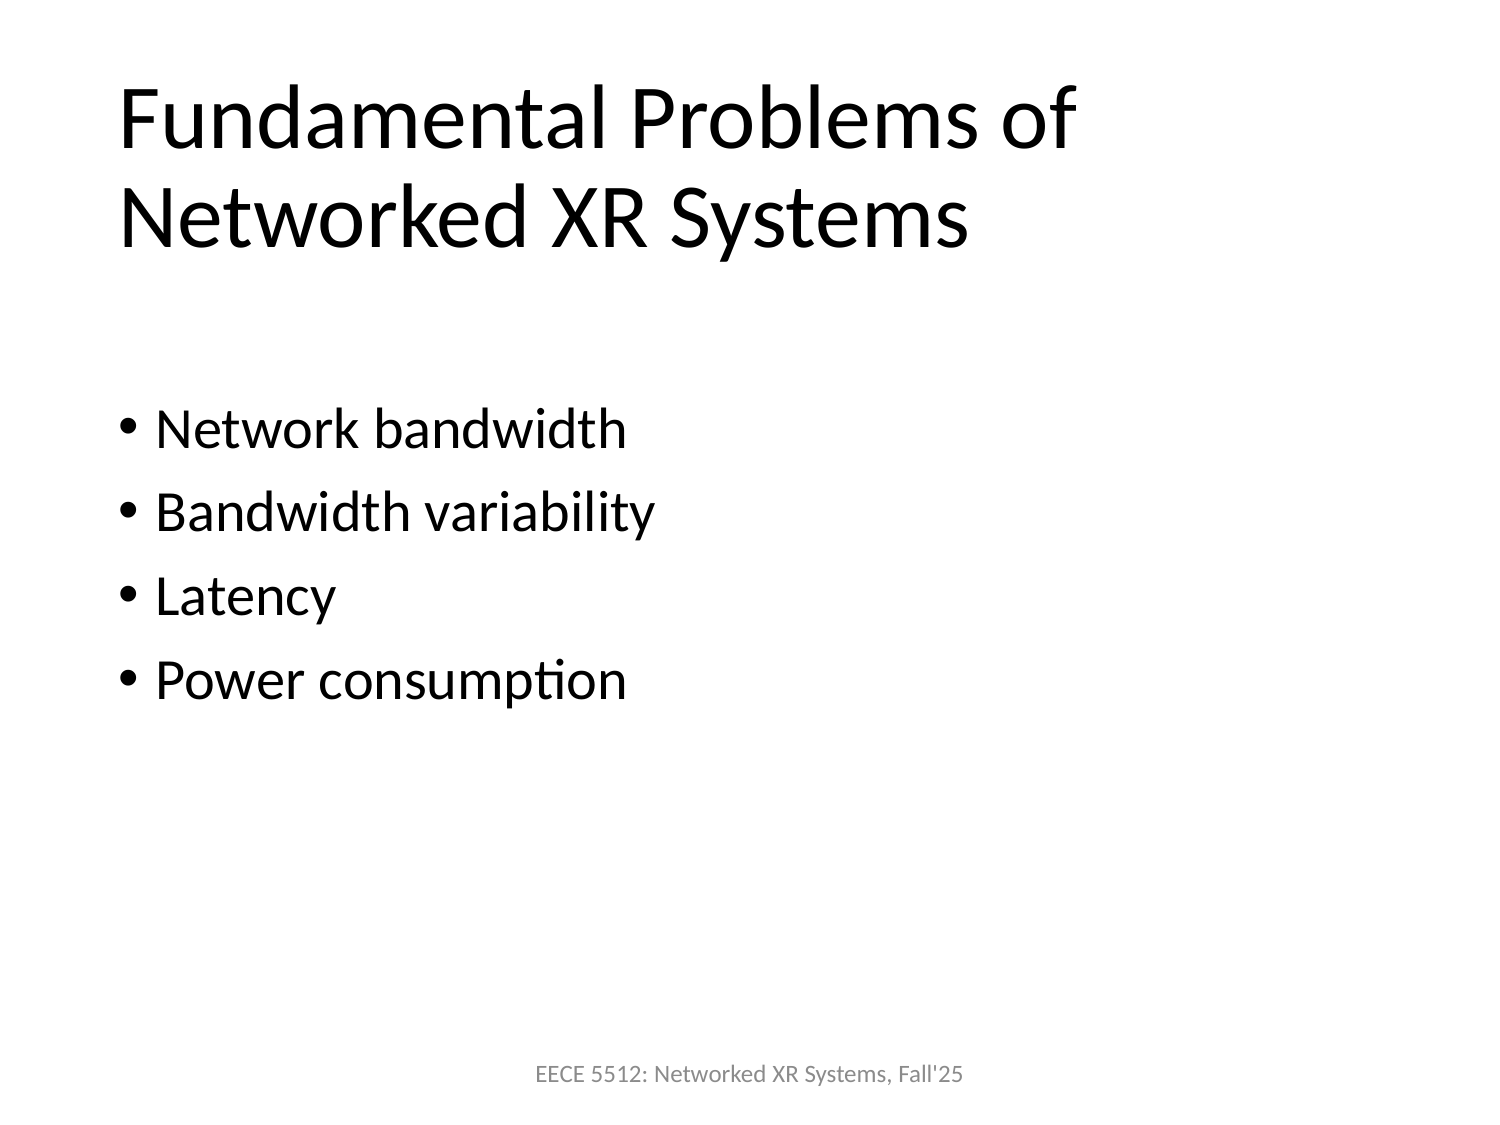

# Fundamental Problems of Networked XR Systems

Network bandwidth
Bandwidth variability
Latency
Power consumption
EECE 5512: Networked XR Systems, Fall'25